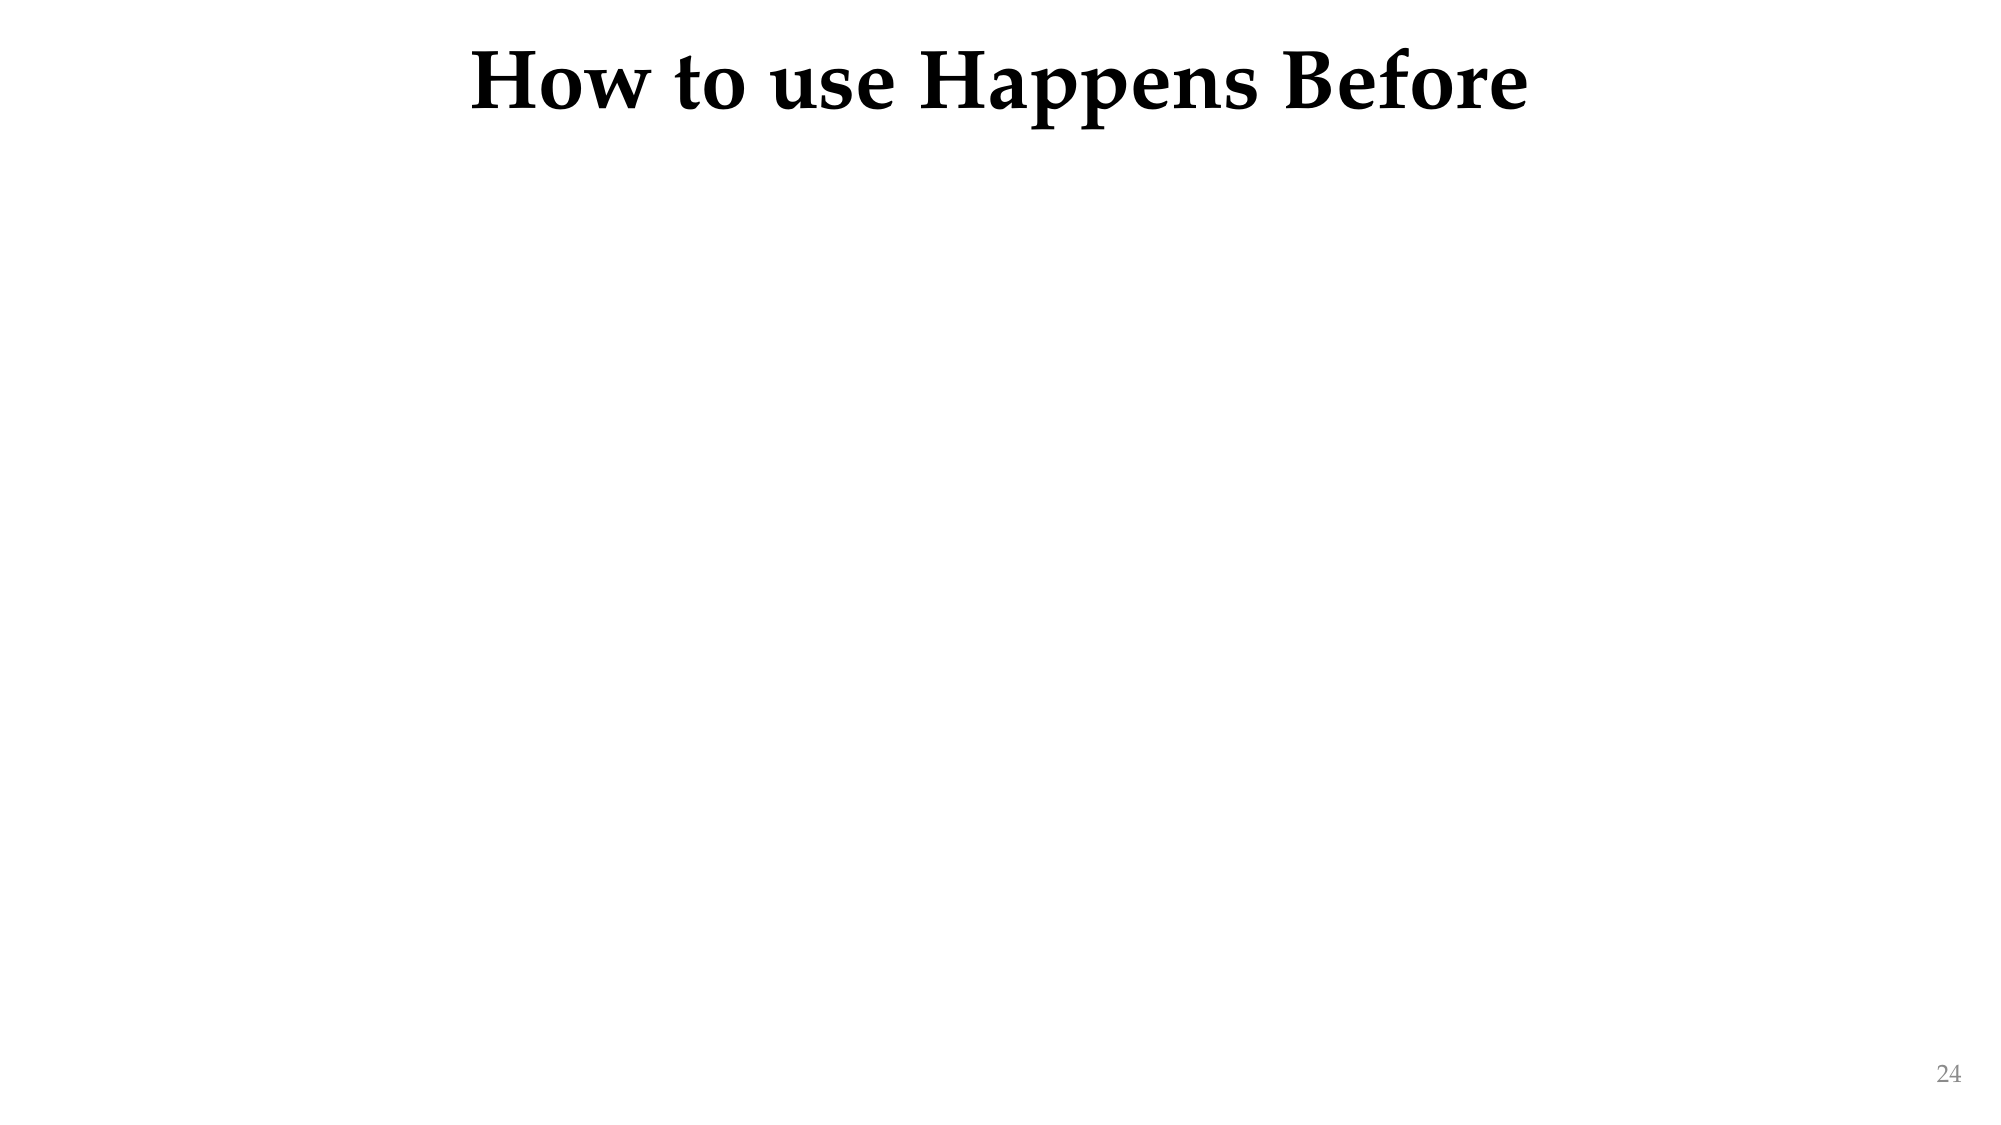

# How to use Happens Before

24